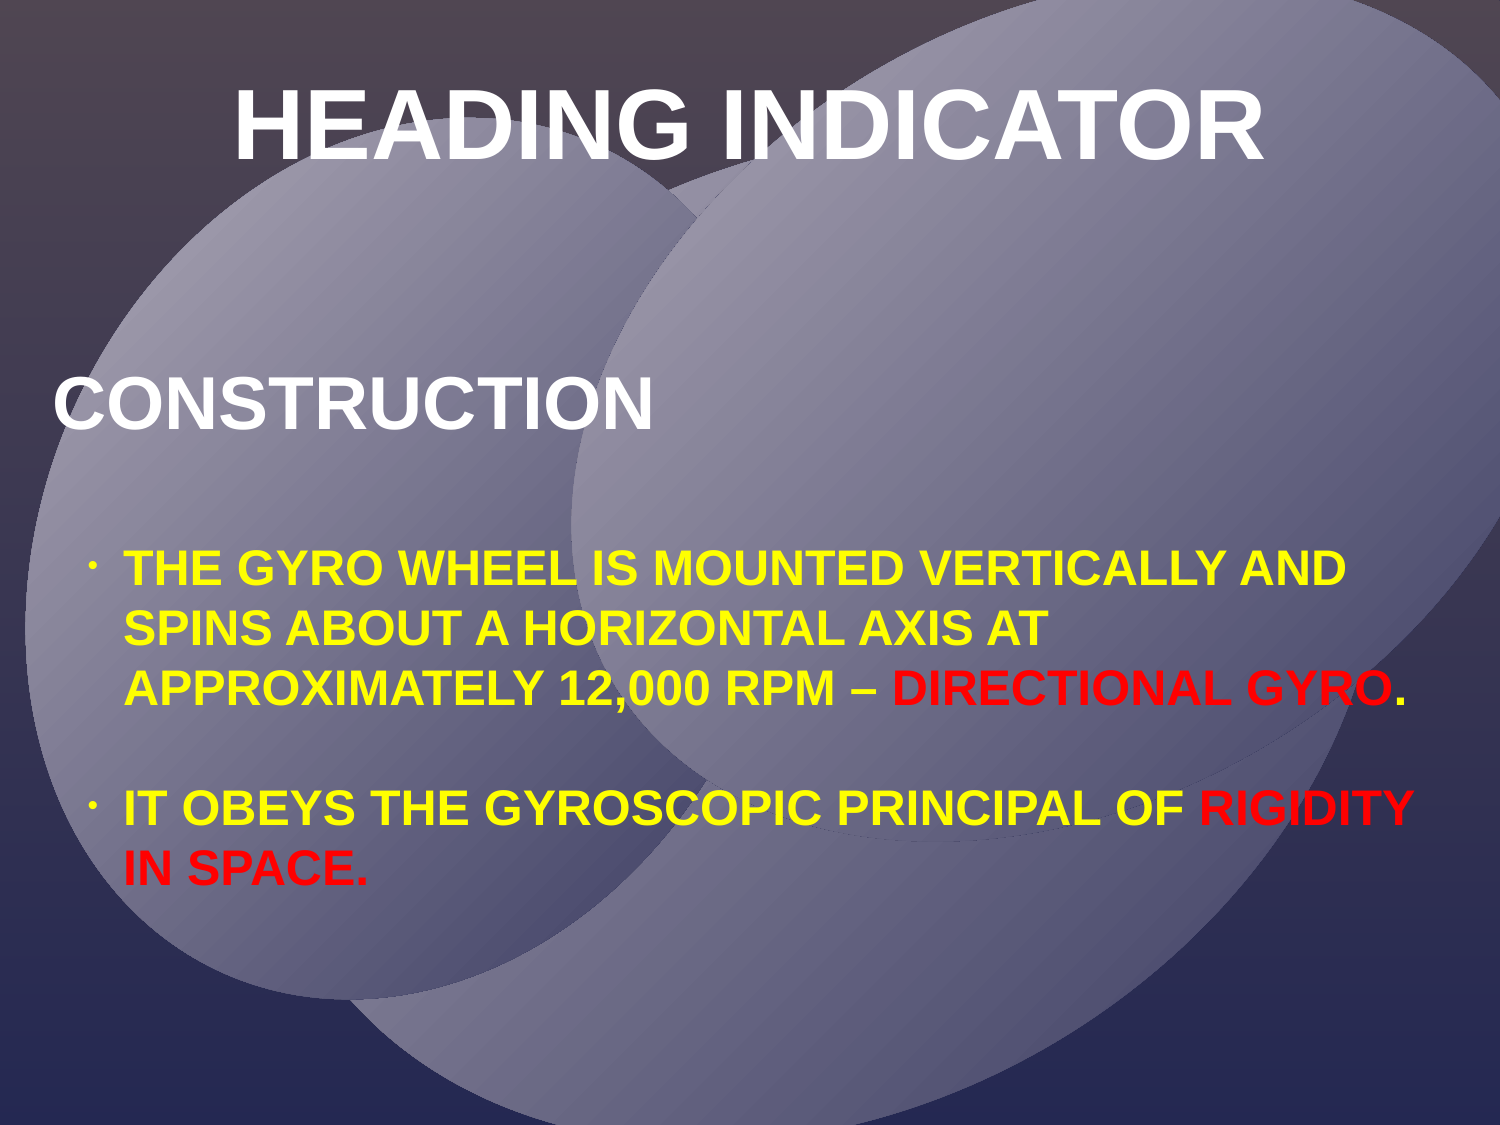

HEADING INDICATOR
CONSTRUCTION

THE GYRO WHEEL IS MOUNTED VERTICALLY AND SPINS ABOUT A HORIZONTAL AXIS AT APPROXIMATELY 12,000 RPM – DIRECTIONAL GYRO.

IT OBEYS THE GYROSCOPIC PRINCIPAL OF RIGIDITY IN SPACE.